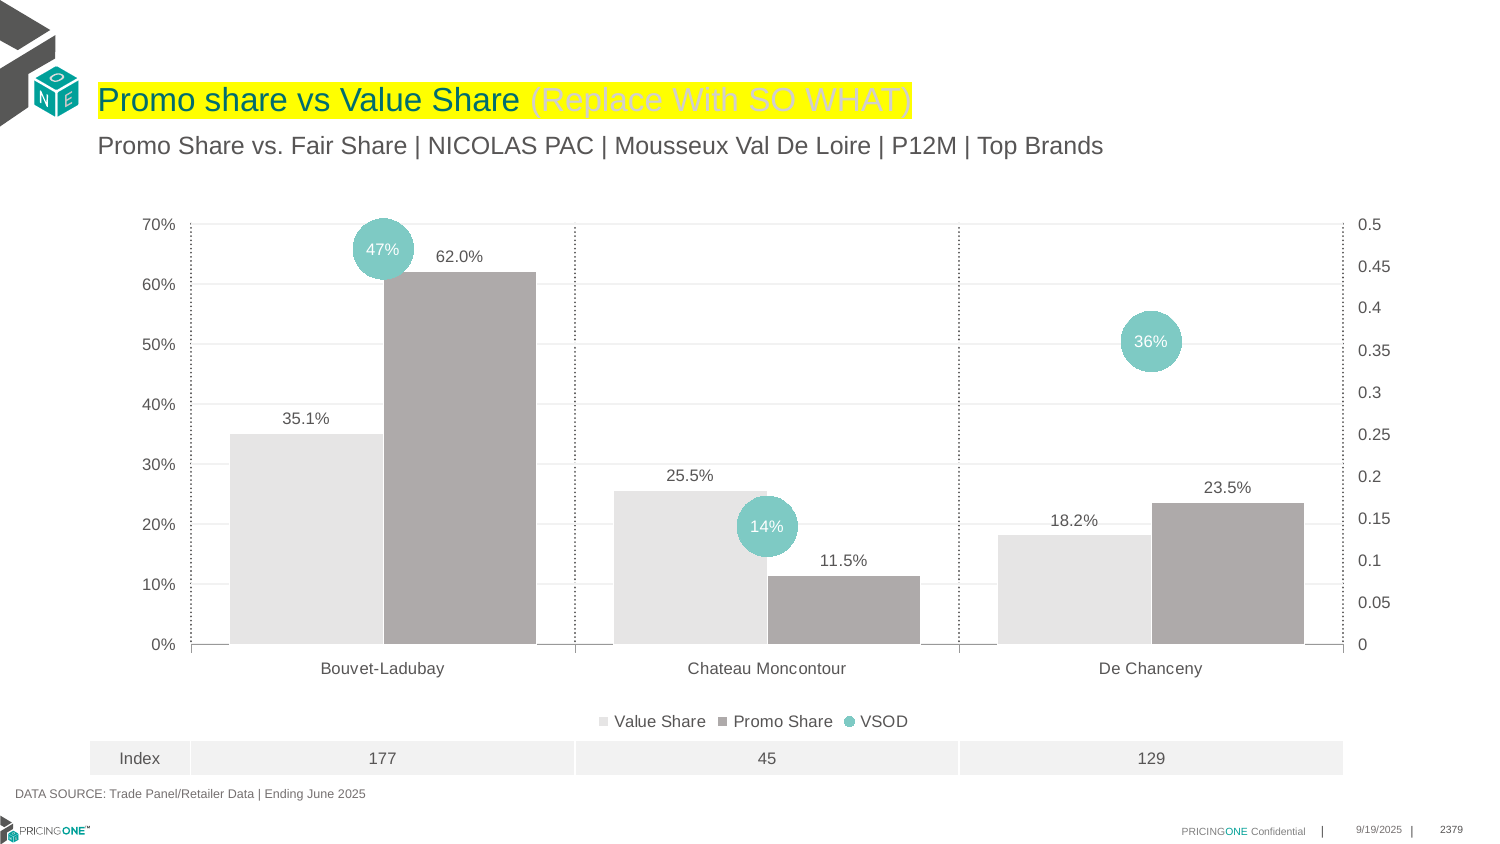

# Promo share vs Value Share (Replace With SO WHAT)
Promo Share vs. Fair Share | NICOLAS PAC | Mousseux Val De Loire | P12M | Top Brands

### Chart

| Category | Value Share | Promo Share | VSOD |
|---|---|---|---|
| Bouvet-Ladubay | 0.35108226938361375 | 0.6198870443265446 | 0.47 |
| Chateau Moncontour | 0.25517882810518305 | 0.11492384049289749 | 0.14 |
| De Chanceny | 0.18155491671598883 | 0.23489645729933253 | 0.36 |
| Index | 177 | 45 | 129 |
| --- | --- | --- | --- |
DATA SOURCE: Trade Panel/Retailer Data | Ending June 2025

9/19/2025
2379